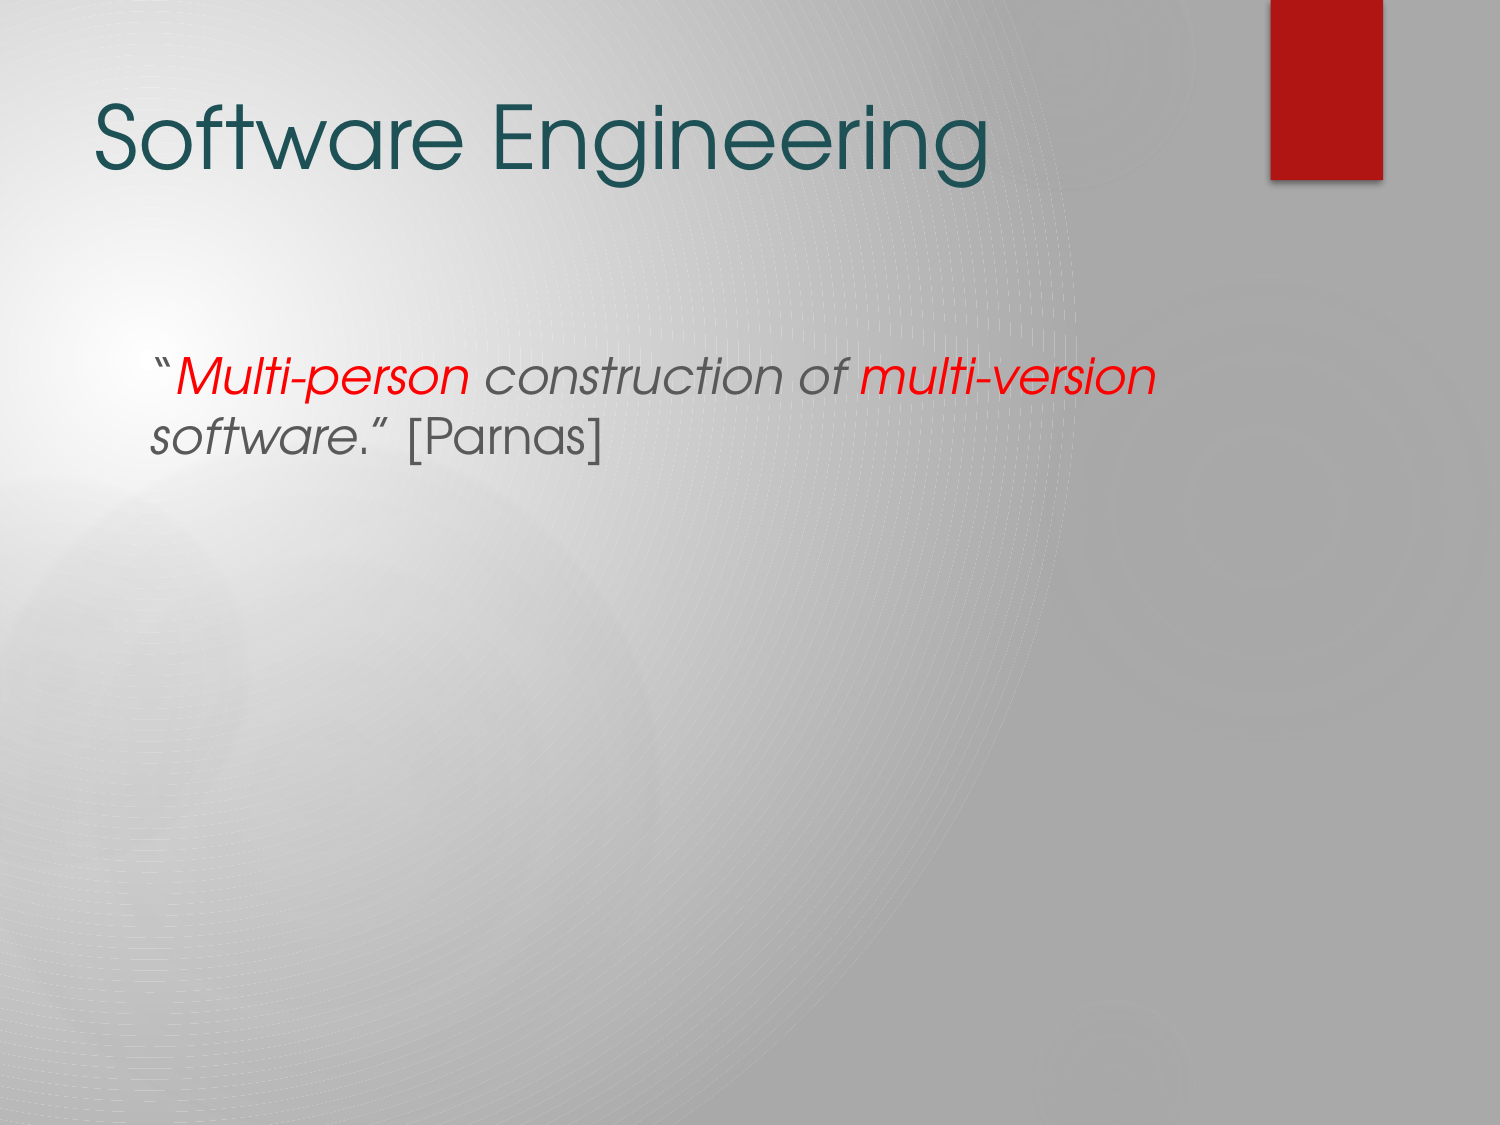

# Software Engineering
“Multi-person construction of multi-version software.” [Parnas]